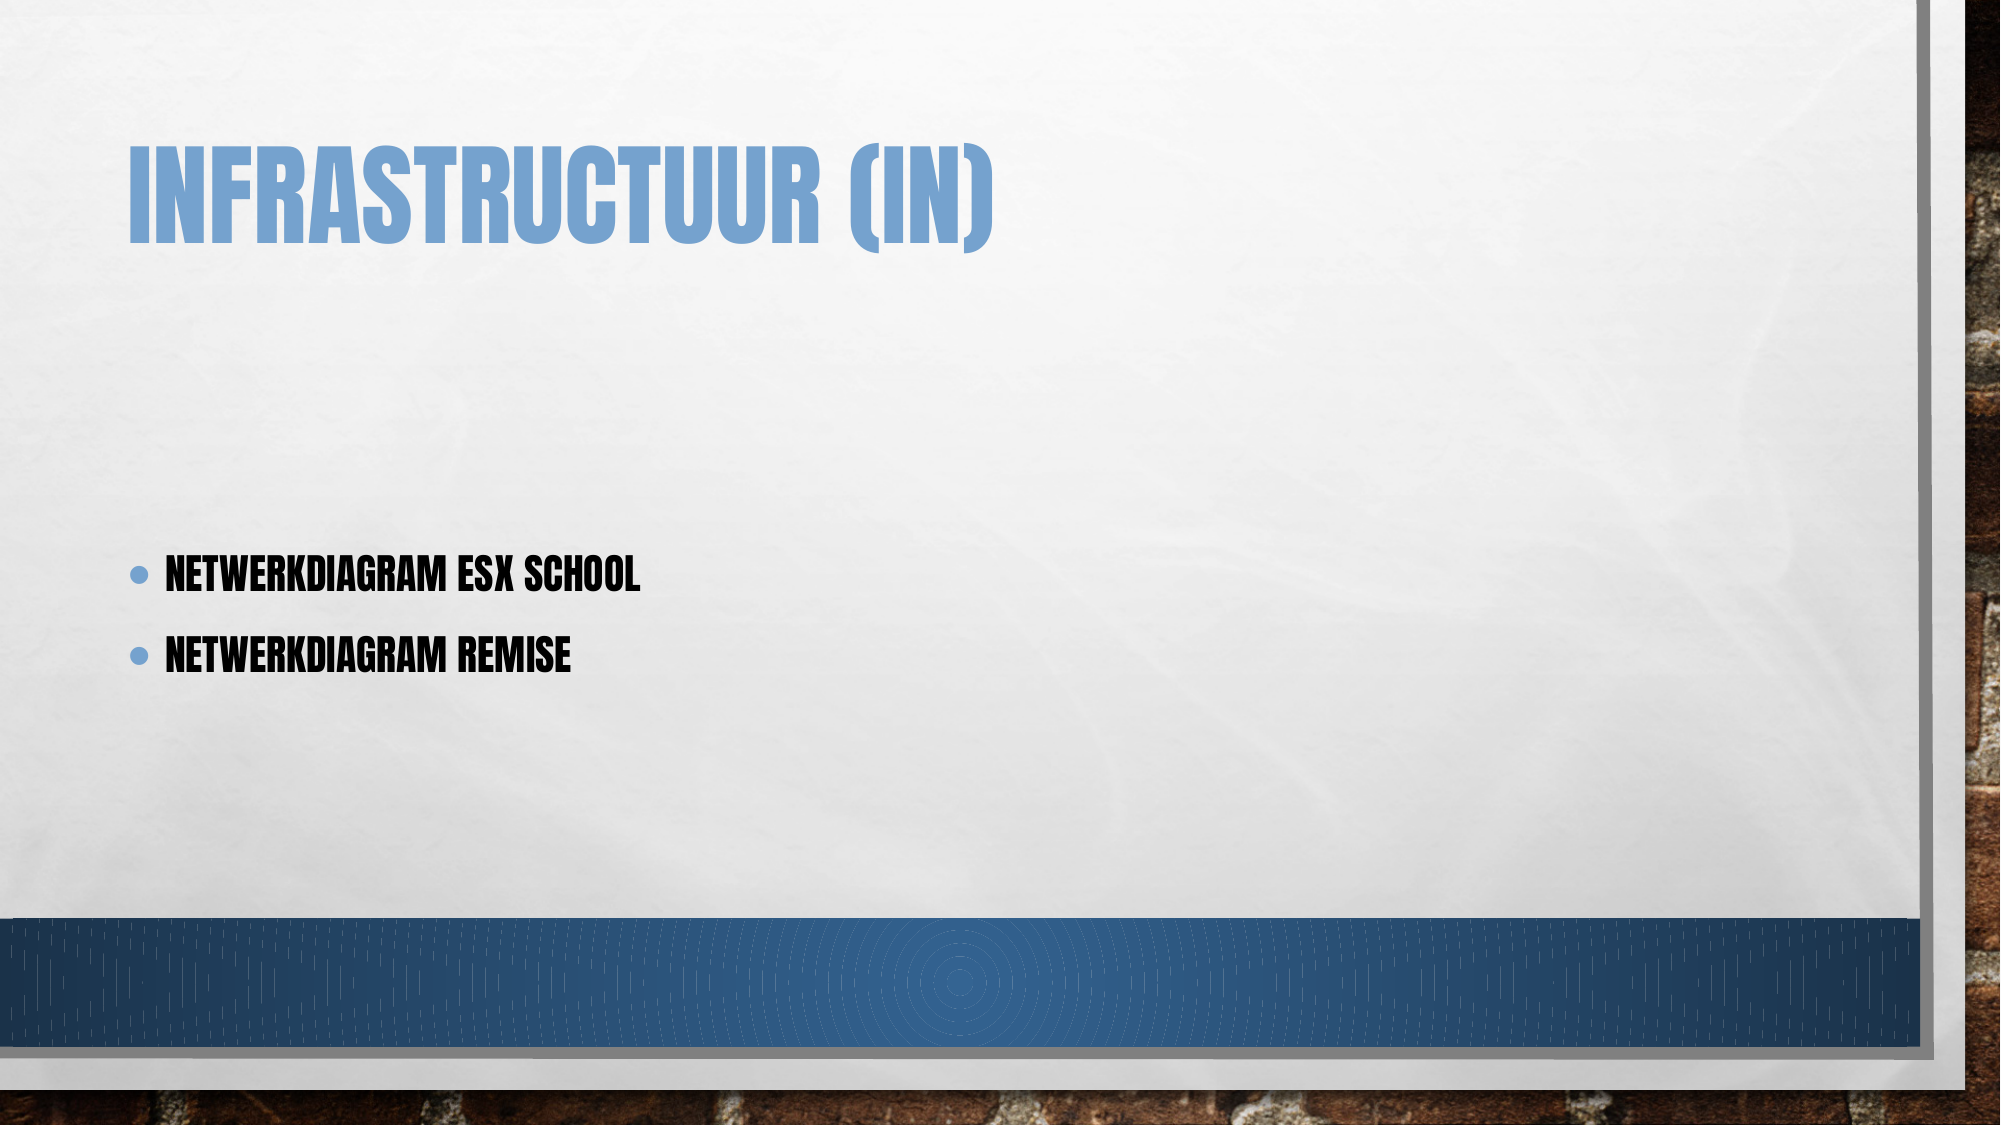

# Infrastructuur (IN)
Netwerkdiagram Esx school
Netwerkdiagram remise